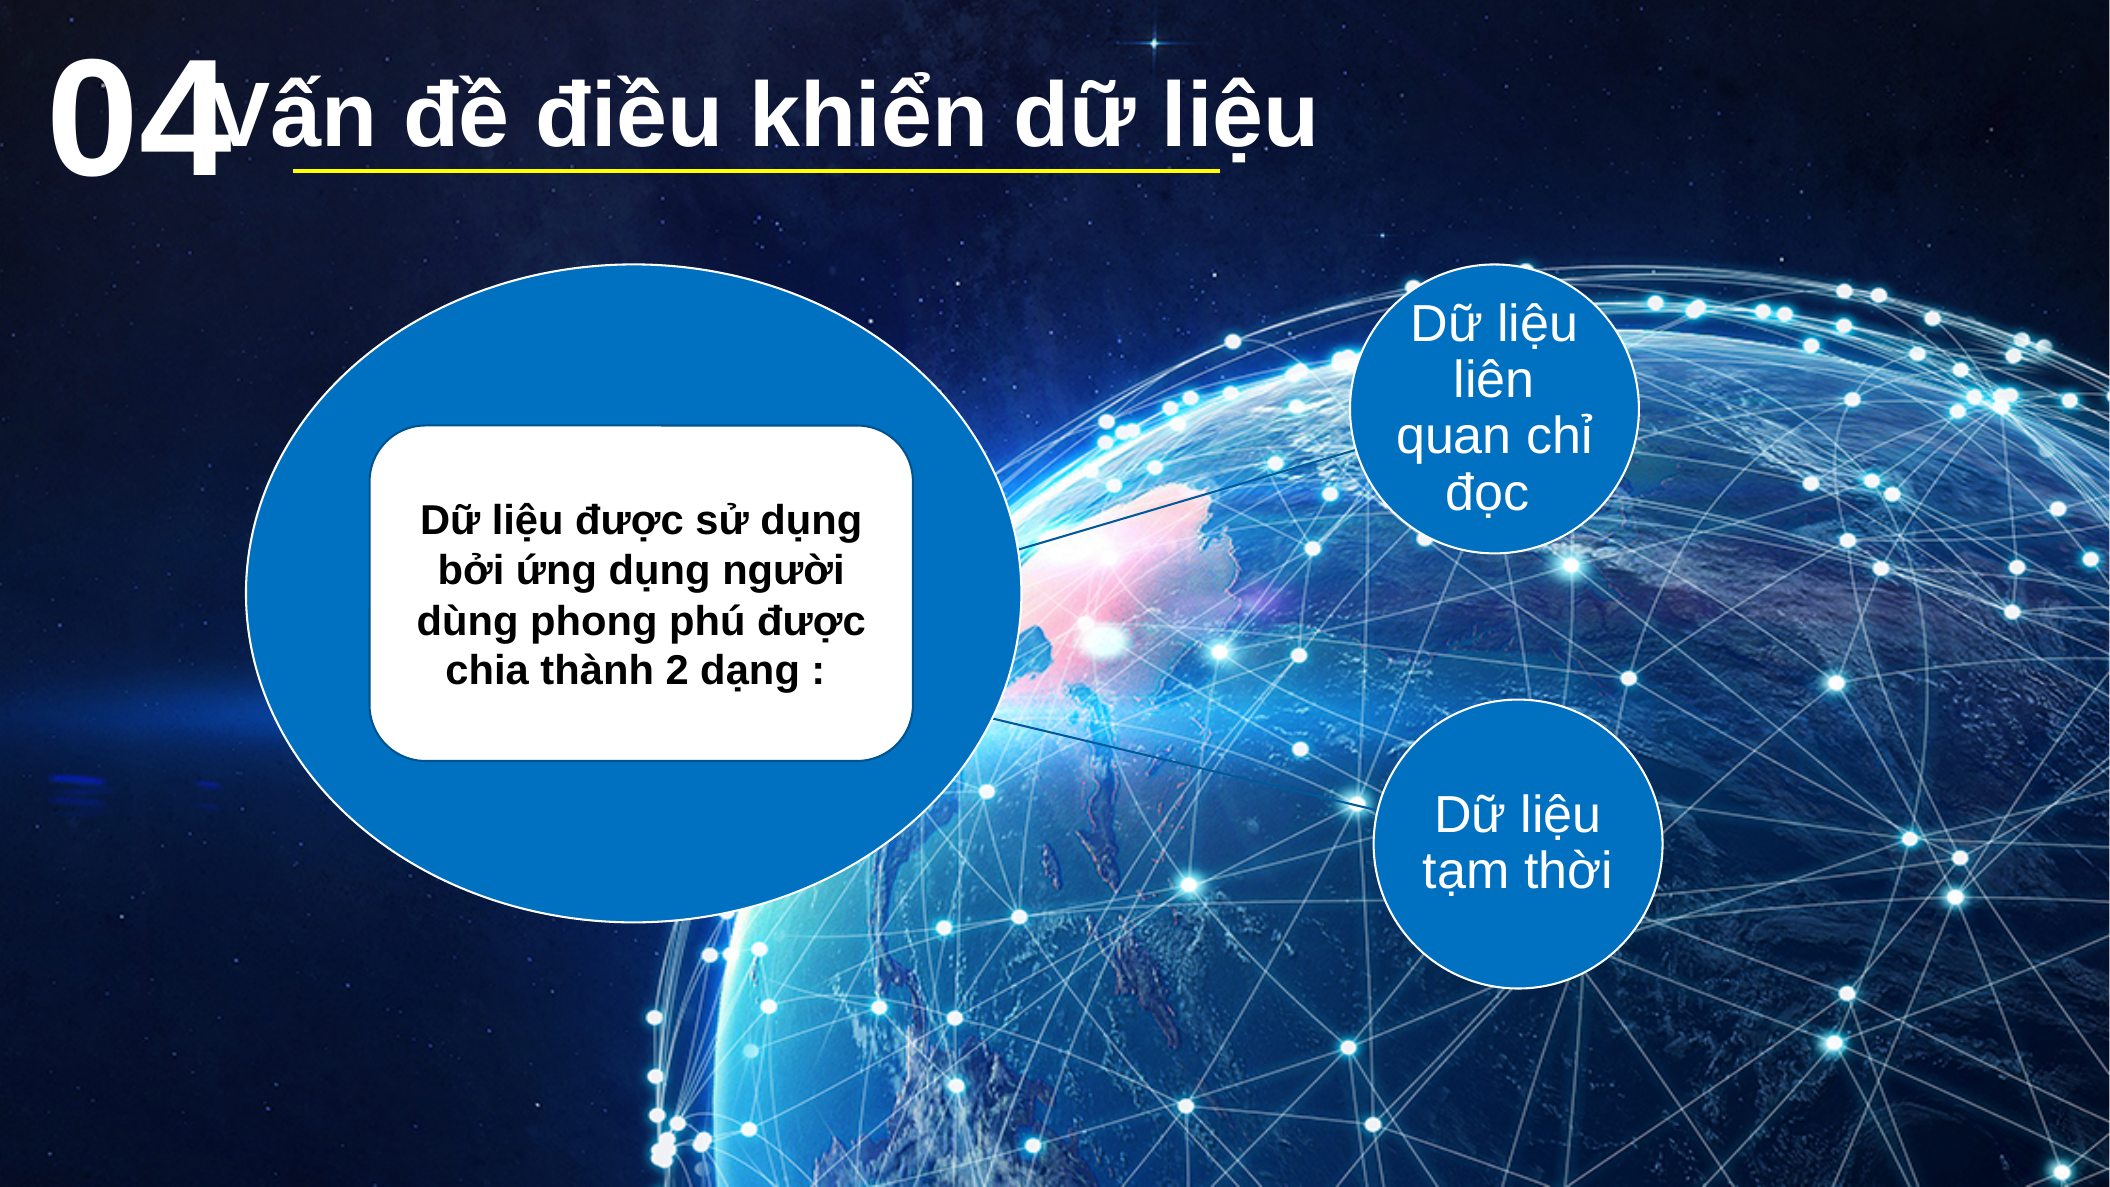

04
Vấn đề điều khiển dữ liệu
Dữ liệu liên quan chỉ đọc
Dữ liệu tạm thời
Dữ liệu được sử dụng bởi ứng dụng người dùng phong phú được chia thành 2 dạng :